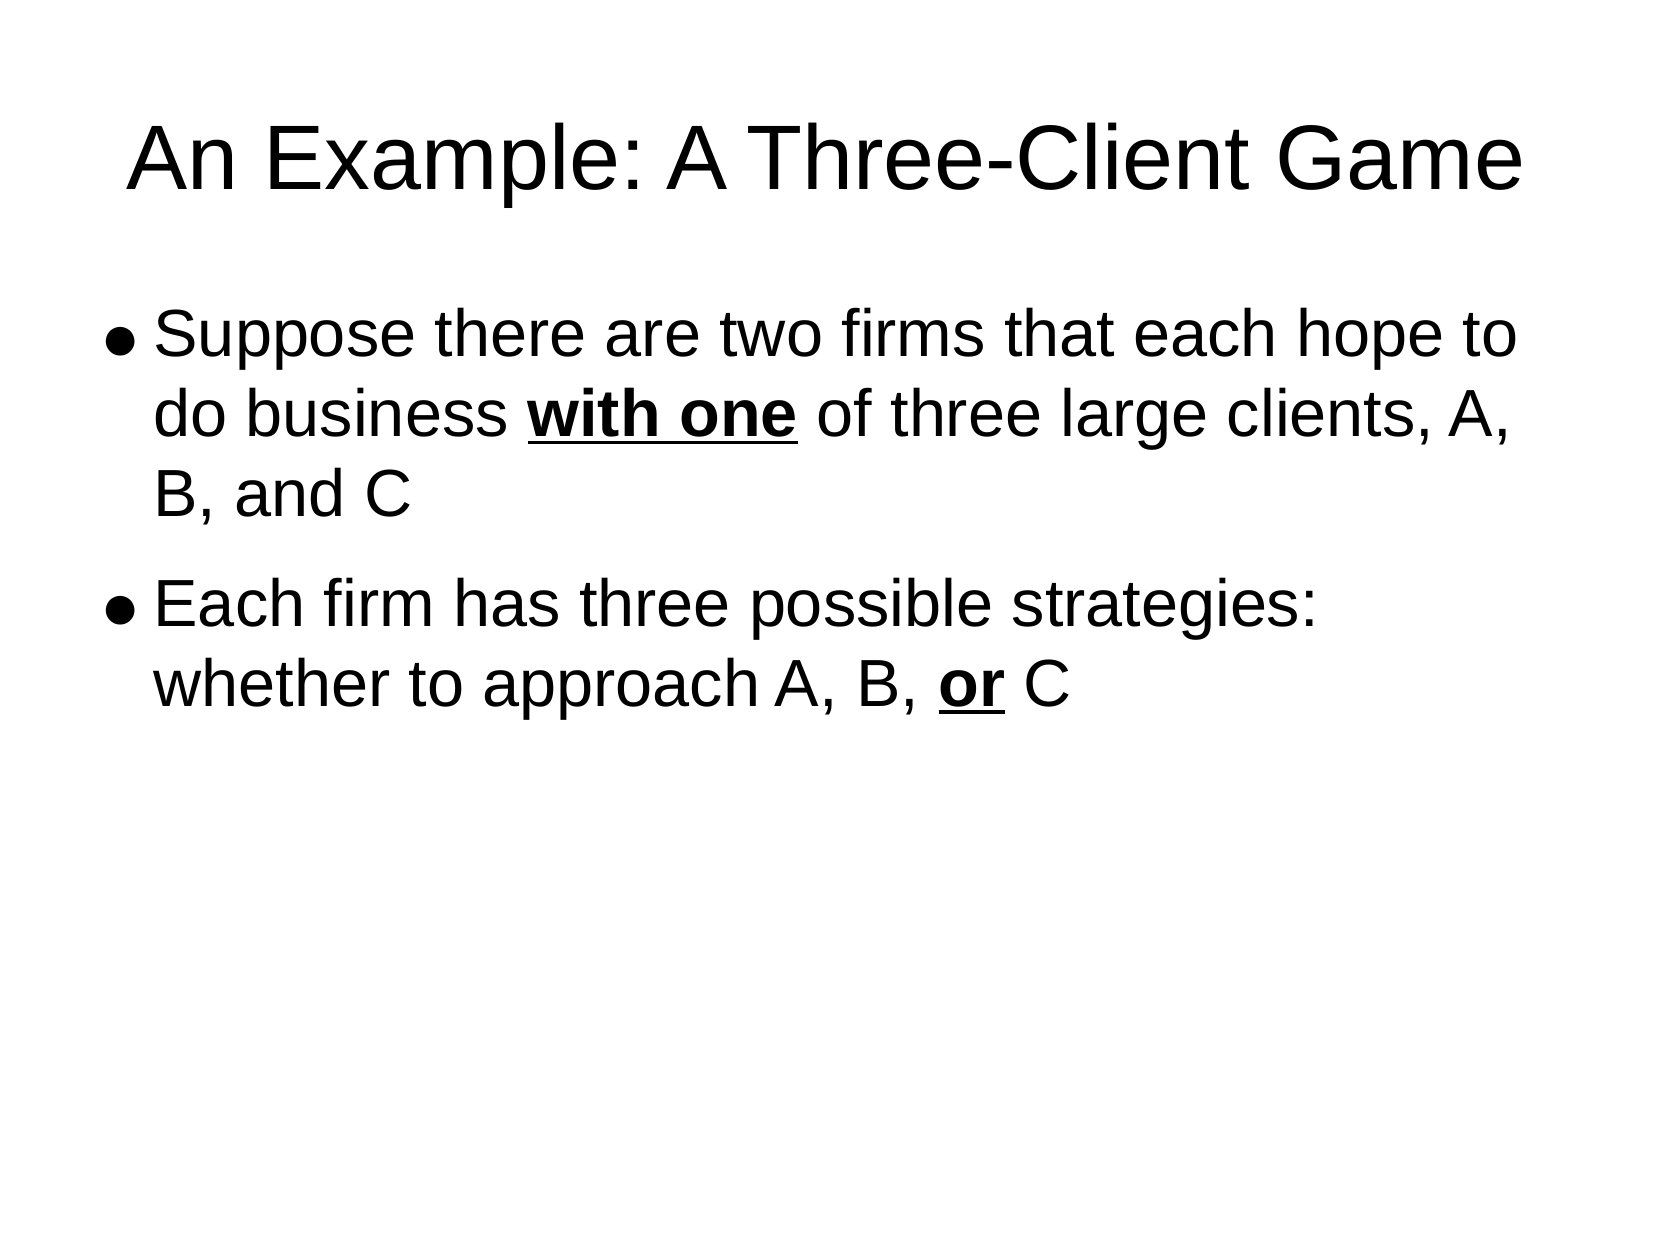

An Example: A Three-Client Game
Suppose there are two firms that each hope to do business with one of three large clients, A, B, and C
Each firm has three possible strategies: whether to approach A, B, or C